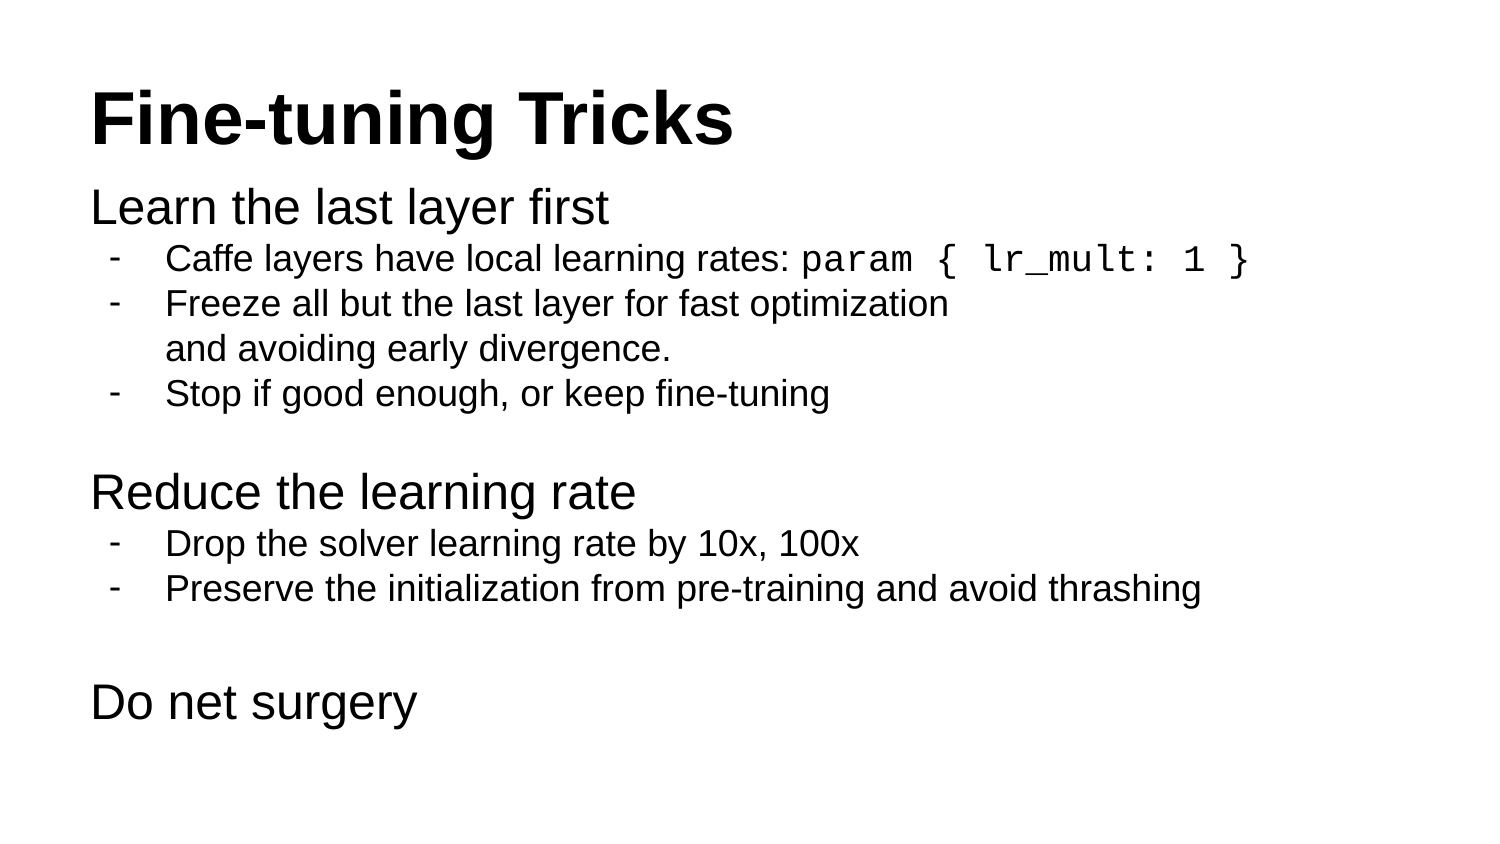

# Fine-tuning Tricks
Learn the last layer first
Caffe layers have local learning rates: param { lr_mult: 1 }
Freeze all but the last layer for fast optimization
and avoiding early divergence.
Stop if good enough, or keep fine-tuning

Reduce the learning rate
Drop the solver learning rate by 10x, 100x
Preserve the initialization from pre-training and avoid thrashing

Do net surgery